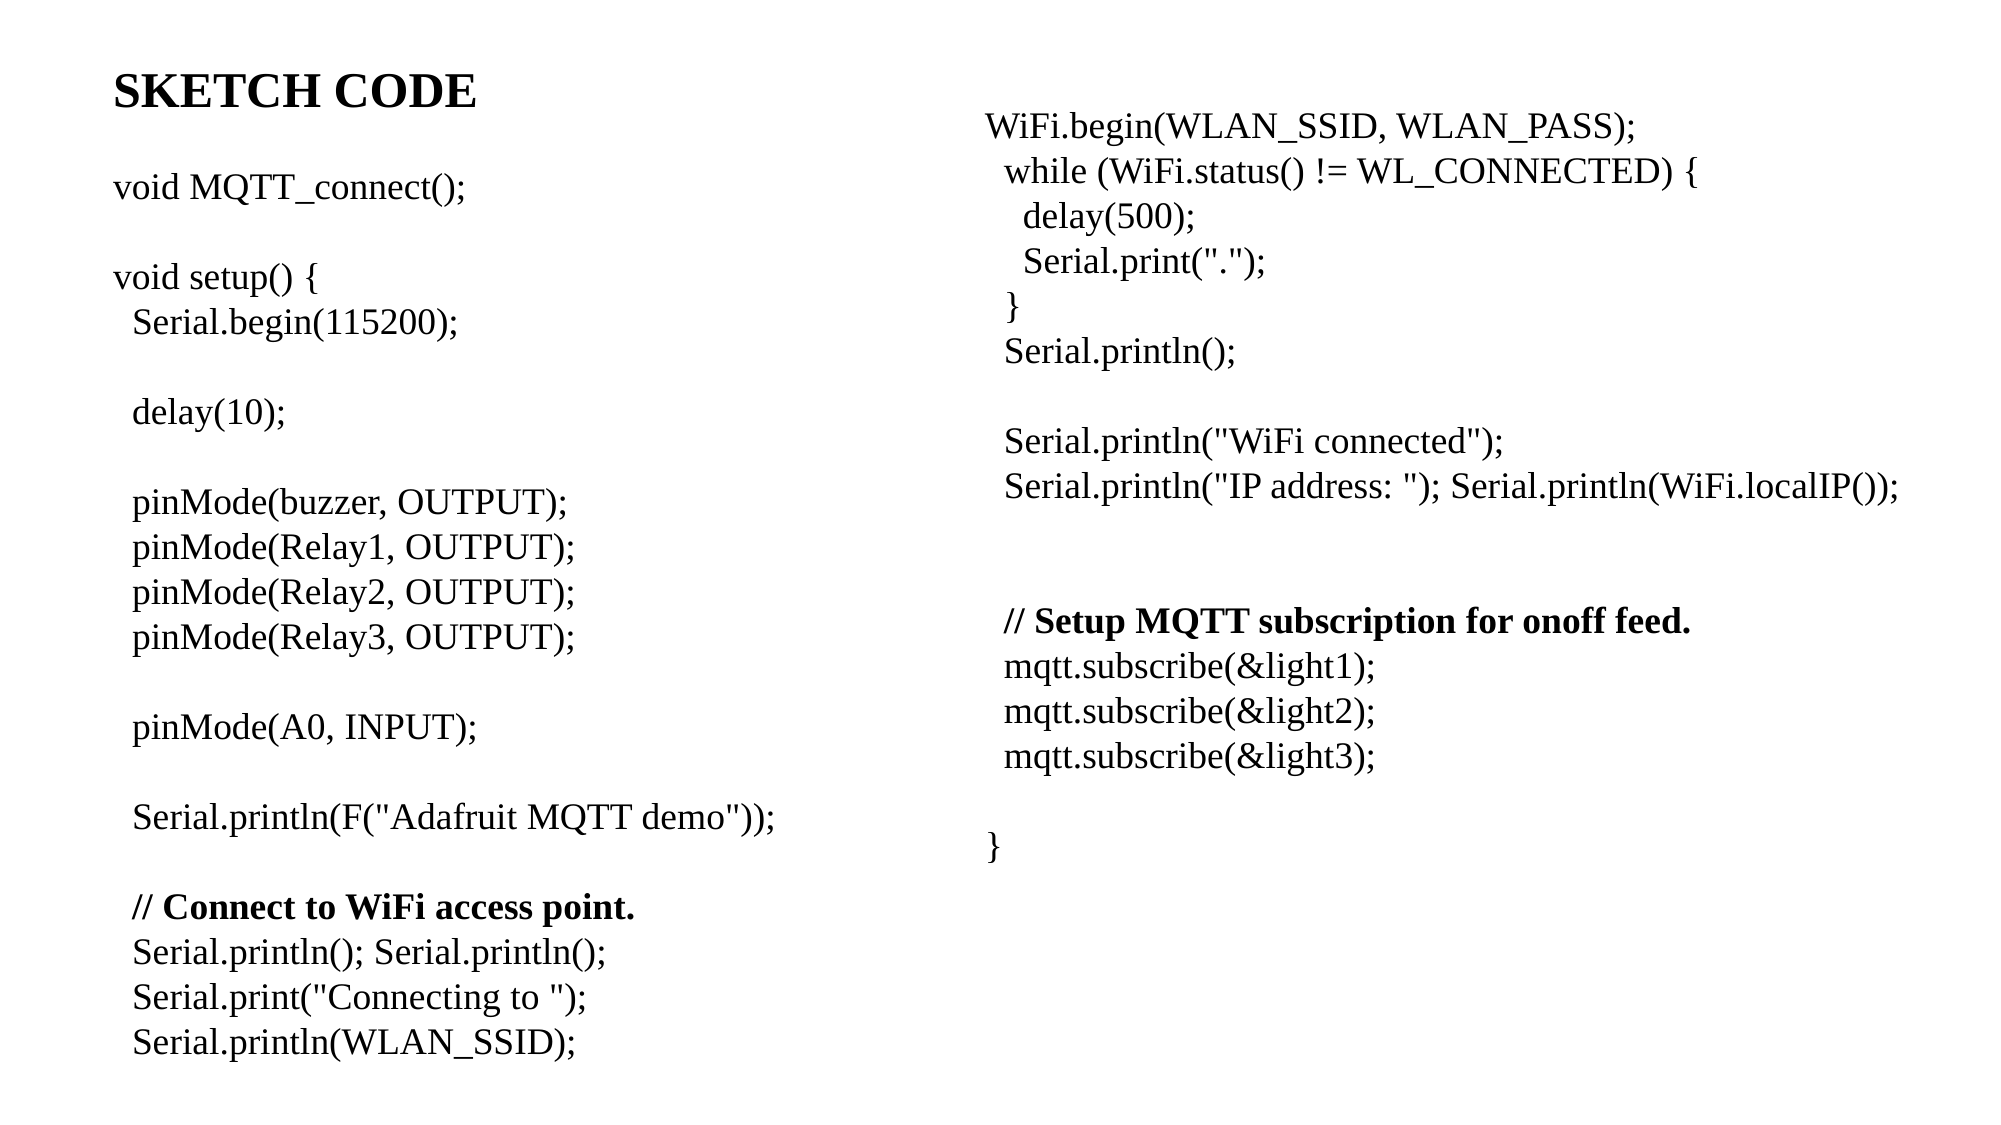

SKETCH CODE

void MQTT_connect();

void setup() {
  Serial.begin(115200);

  delay(10);

  pinMode(buzzer, OUTPUT);
  pinMode(Relay1, OUTPUT);
  pinMode(Relay2, OUTPUT);
  pinMode(Relay3, OUTPUT);

  pinMode(A0, INPUT);

  Serial.println(F("Adafruit MQTT demo"));

  // Connect to WiFi access point.
  Serial.println(); Serial.println();
  Serial.print("Connecting to ");
  Serial.println(WLAN_SSID);

WiFi.begin(WLAN_SSID, WLAN_PASS);
  while (WiFi.status() != WL_CONNECTED) {
    delay(500);
    Serial.print(".");
  }
  Serial.println();

  Serial.println("WiFi connected");
  Serial.println("IP address: "); Serial.println(WiFi.localIP());

  // Setup MQTT subscription for onoff feed.
  mqtt.subscribe(&light1);
  mqtt.subscribe(&light2);
  mqtt.subscribe(&light3);

}